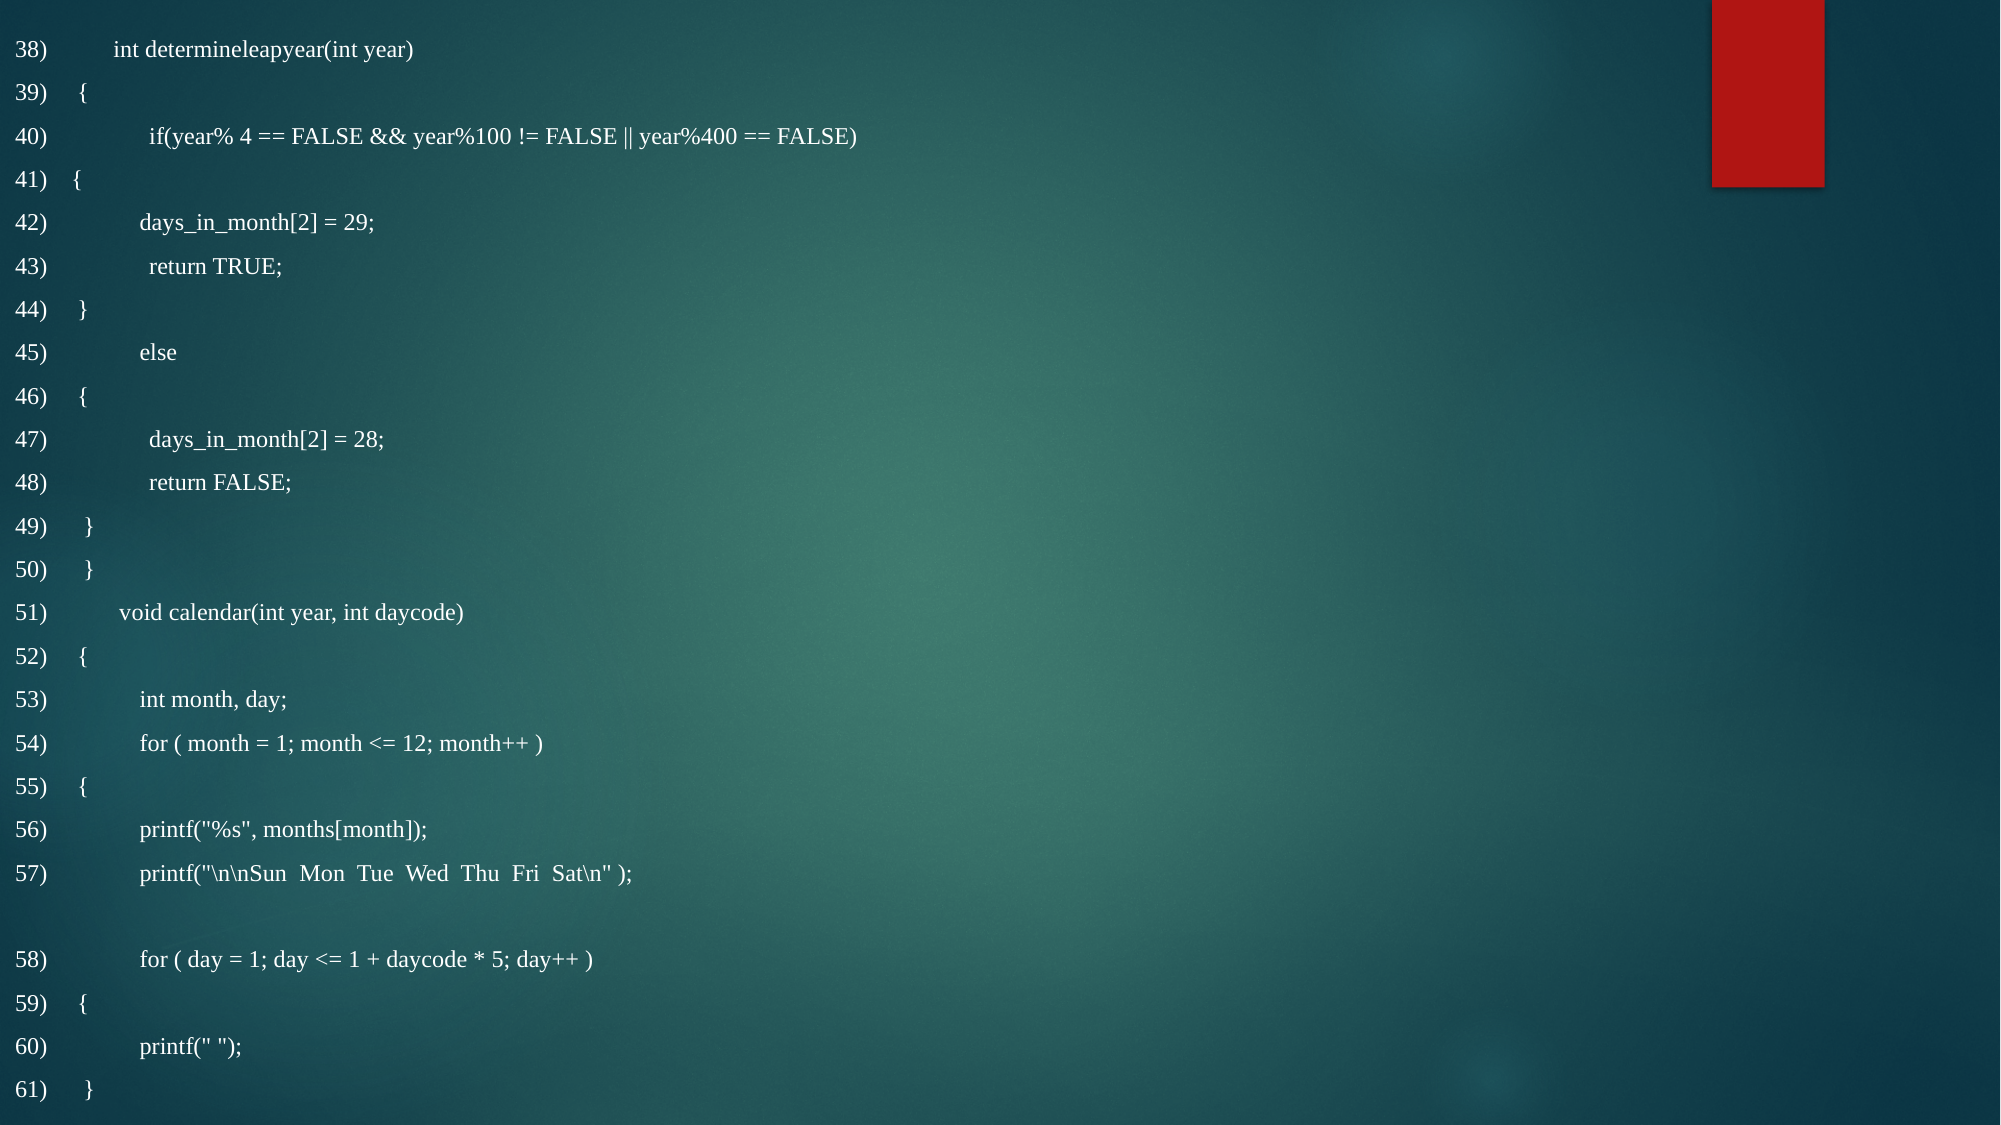

38)           int determineleapyear(int year)
39)     {
40)                 if(year% 4 == FALSE && year%100 != FALSE || year%400 == FALSE)
41)    {
42)	days_in_month[2] = 29;
43)                 return TRUE;
44)     }
45)	else
46)     {
47)                 days_in_month[2] = 28;
48)                 return FALSE;
49)      }
50)      }
51)            void calendar(int year, int daycode)
52)     {
53)	int month, day;
54)	for ( month = 1; month <= 12; month++ )
55)     {
56)	printf("%s", months[month]);
57)	printf("\n\nSun  Mon  Tue  Wed  Thu  Fri  Sat\n" );

58)	for ( day = 1; day <= 1 + daycode * 5; day++ )
59)     {
60)	printf(" ");
61)      }